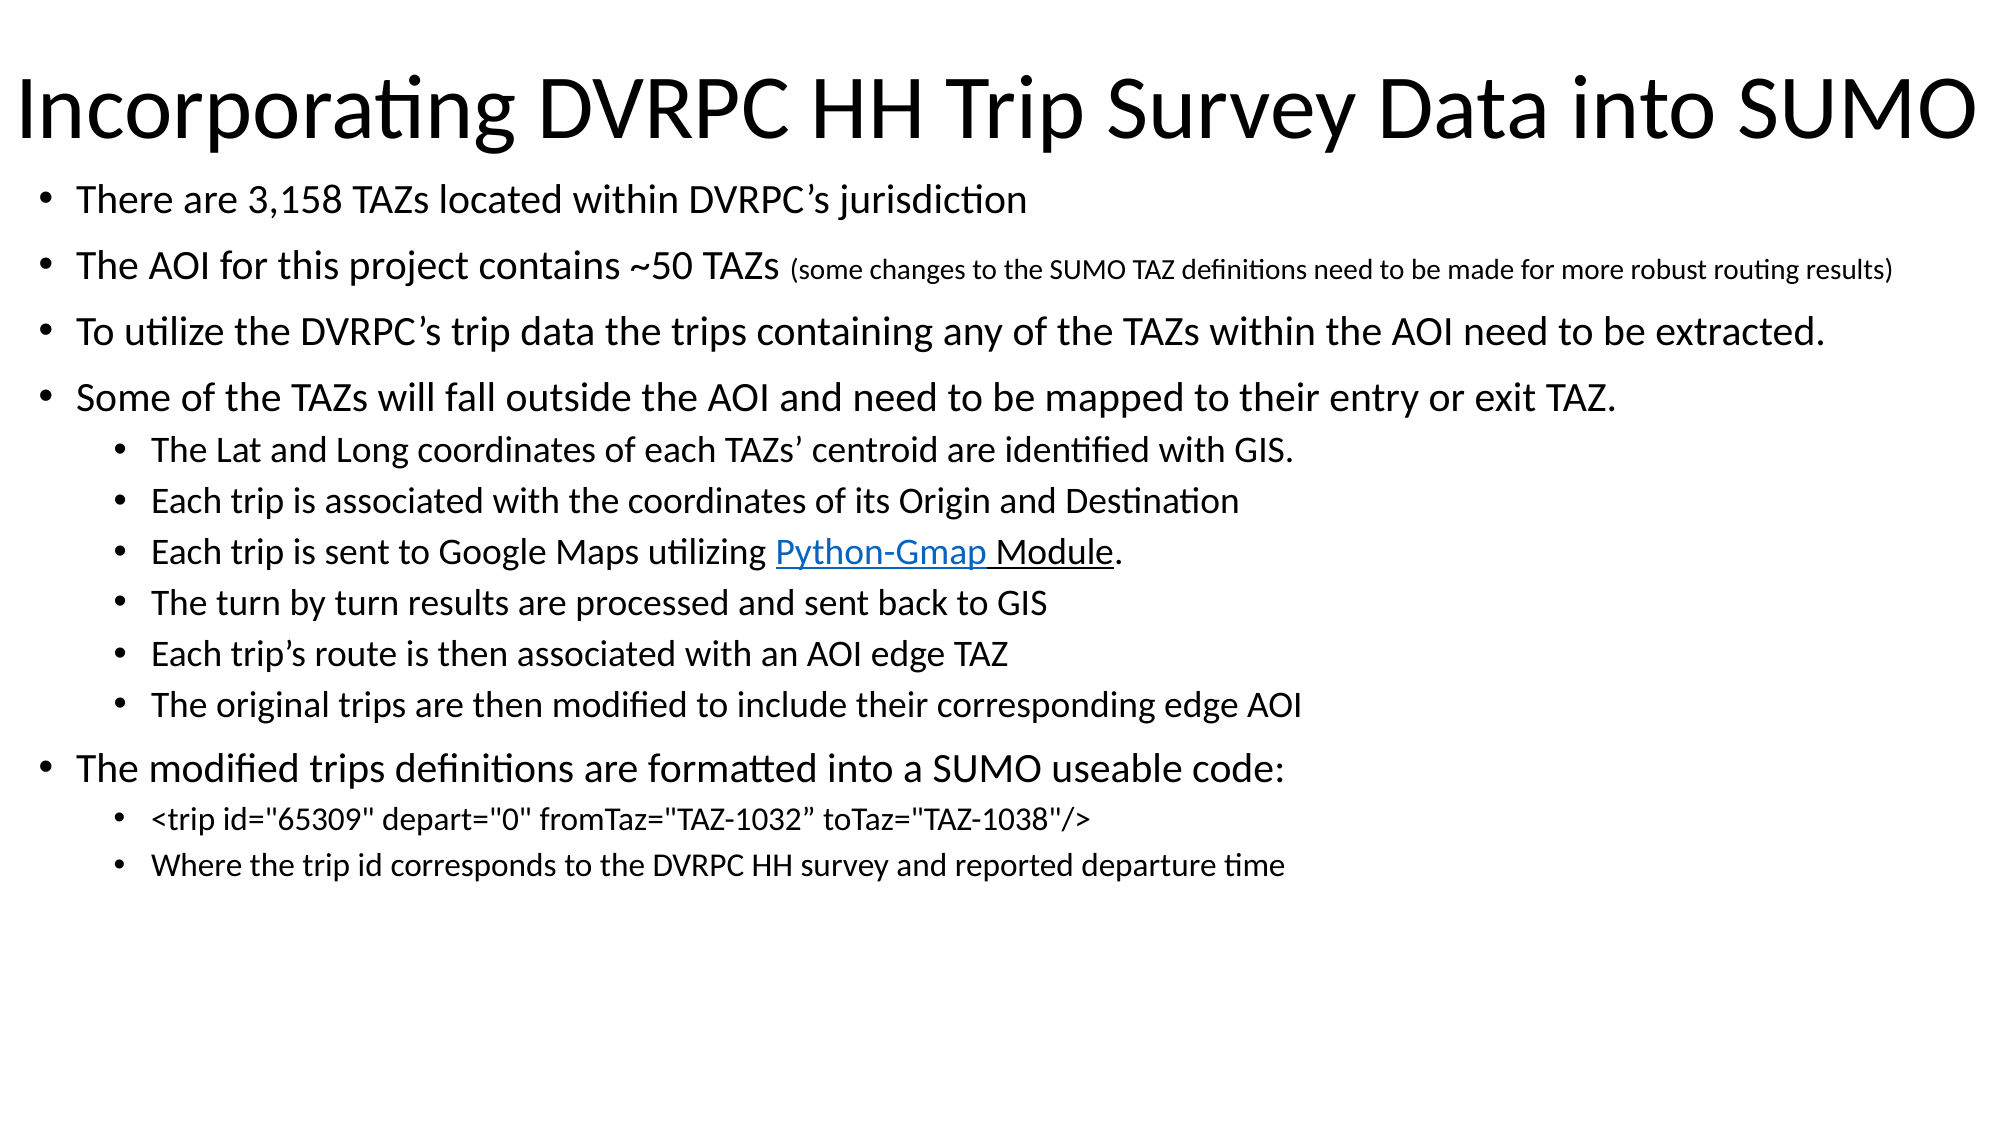

# Incorporating DVRPC HH Trip Survey Data into SUMO
There are 3,158 TAZs located within DVRPC’s jurisdiction
The AOI for this project contains ~50 TAZs (some changes to the SUMO TAZ definitions need to be made for more robust routing results)
To utilize the DVRPC’s trip data the trips containing any of the TAZs within the AOI need to be extracted.
Some of the TAZs will fall outside the AOI and need to be mapped to their entry or exit TAZ.
The Lat and Long coordinates of each TAZs’ centroid are identified with GIS.
Each trip is associated with the coordinates of its Origin and Destination
Each trip is sent to Google Maps utilizing Python-Gmap Module.
The turn by turn results are processed and sent back to GIS
Each trip’s route is then associated with an AOI edge TAZ
The original trips are then modified to include their corresponding edge AOI
The modified trips definitions are formatted into a SUMO useable code:
<trip id="65309" depart="0" fromTaz="TAZ-1032” toTaz="TAZ-1038"/>
Where the trip id corresponds to the DVRPC HH survey and reported departure time